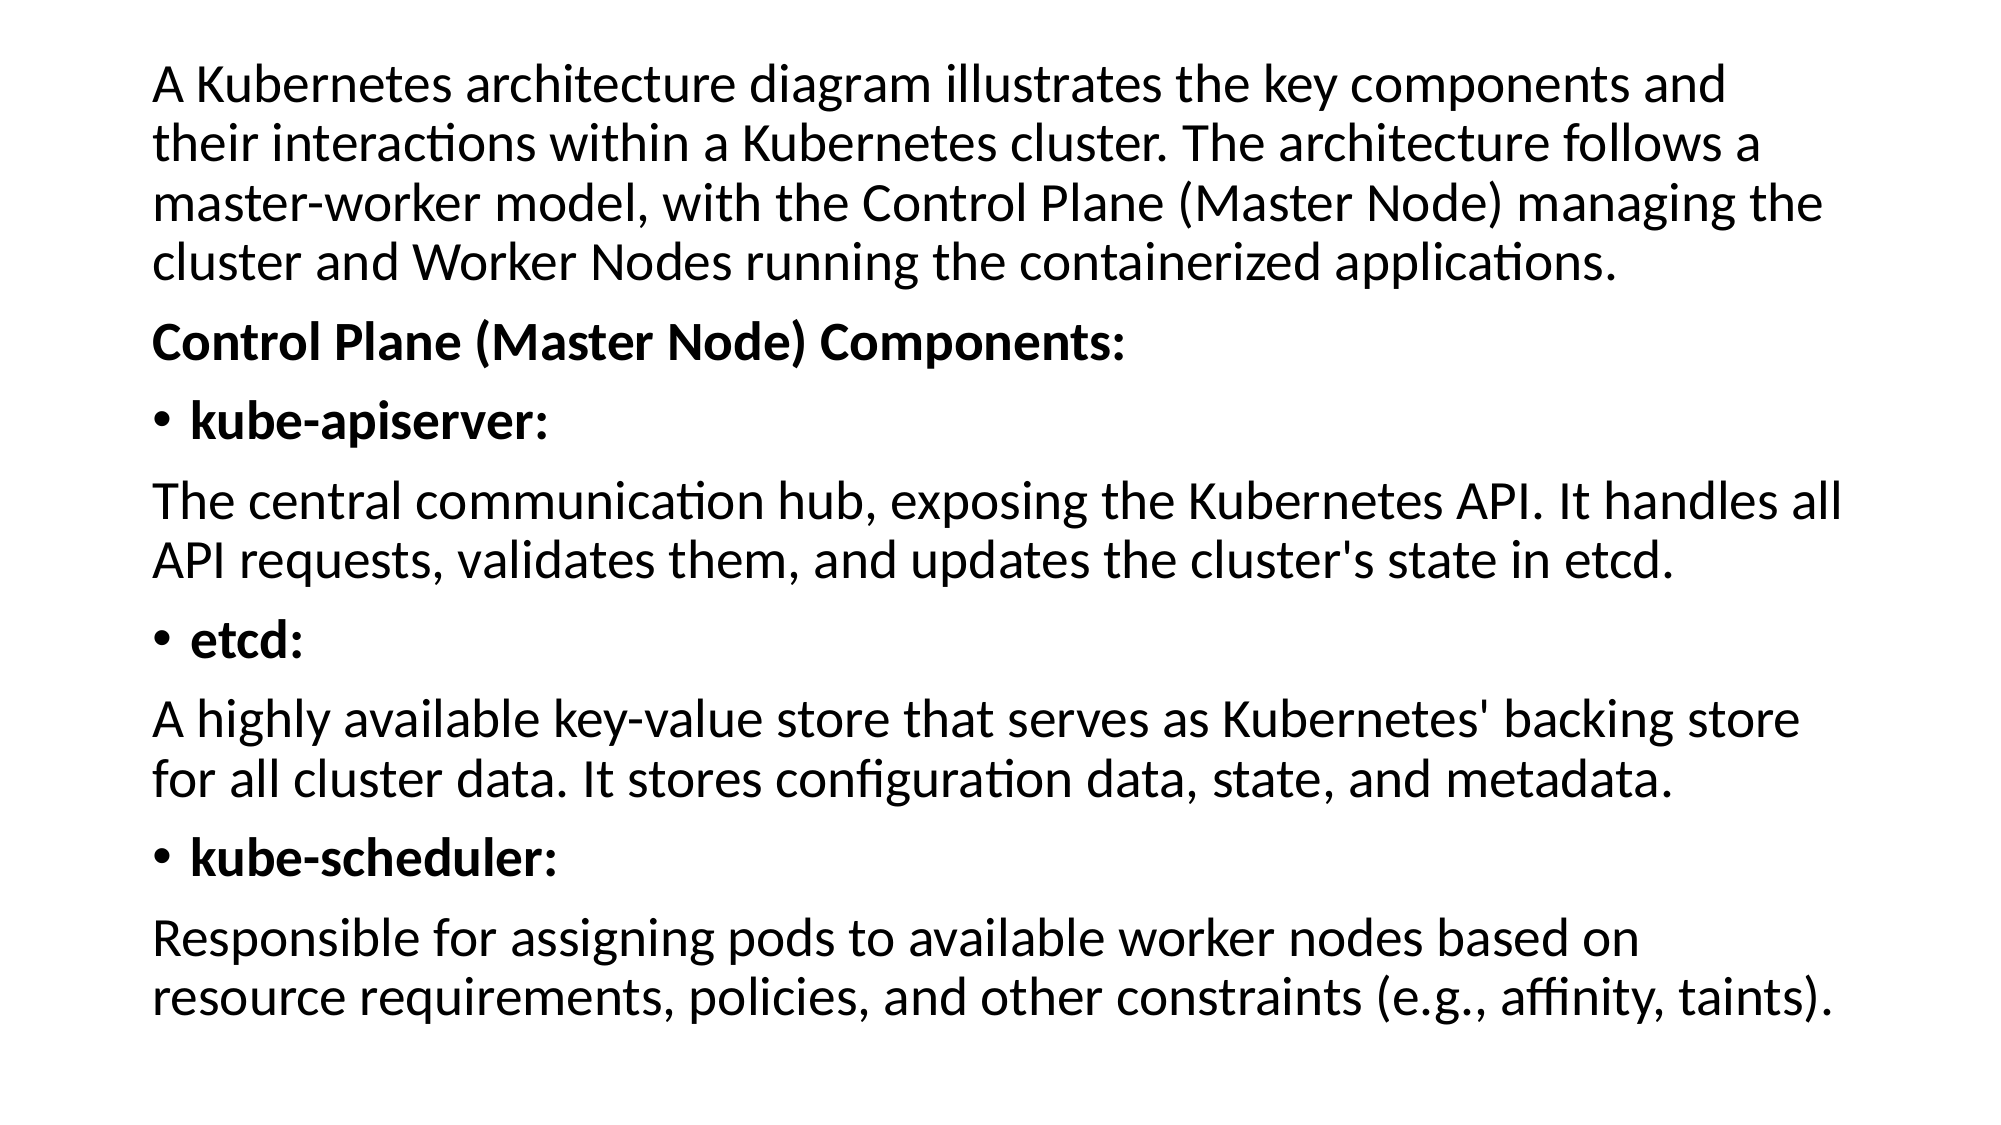

A Kubernetes architecture diagram illustrates the key components and their interactions within a Kubernetes cluster. The architecture follows a master-worker model, with the Control Plane (Master Node) managing the cluster and Worker Nodes running the containerized applications.
Control Plane (Master Node) Components:
kube-apiserver:
The central communication hub, exposing the Kubernetes API. It handles all API requests, validates them, and updates the cluster's state in etcd.
etcd:
A highly available key-value store that serves as Kubernetes' backing store for all cluster data. It stores configuration data, state, and metadata.
kube-scheduler:
Responsible for assigning pods to available worker nodes based on resource requirements, policies, and other constraints (e.g., affinity, taints).

#